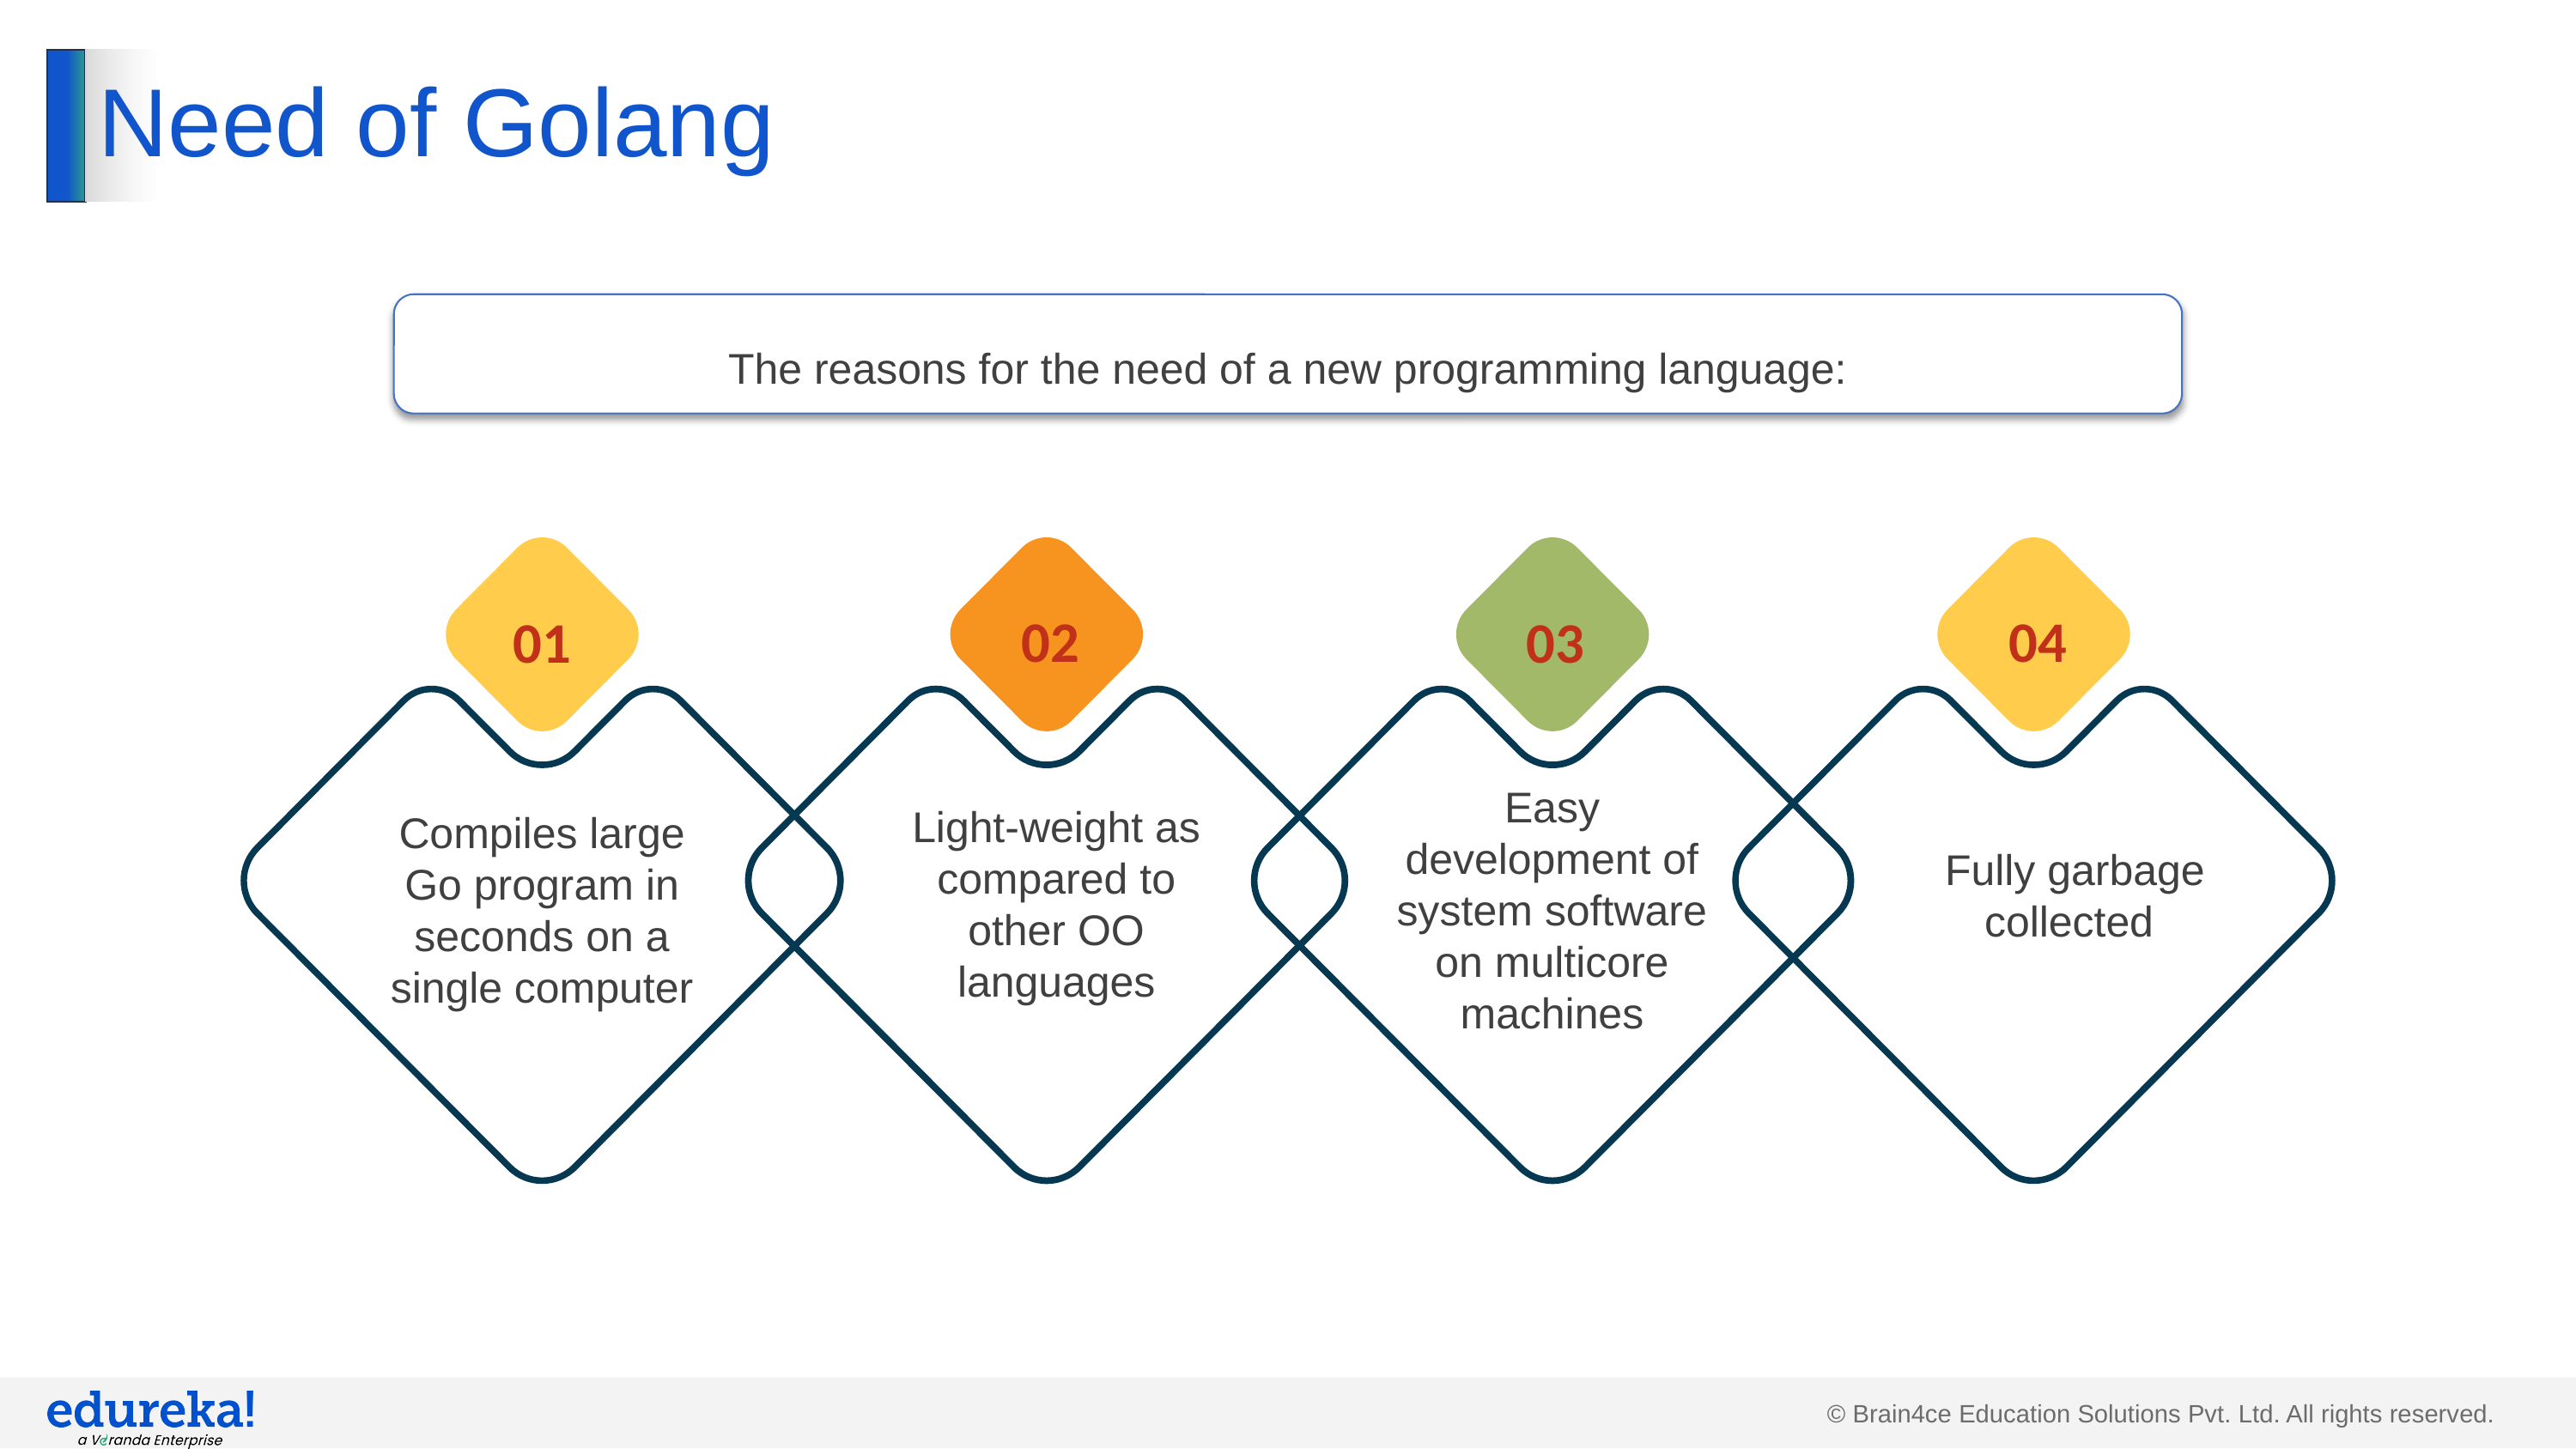

# Need of Golang
The reasons for the need of a new programming language:

02
04
01
03

Easy development of system software on multicore machines
Light-weight as compared to other OO languages
Compiles large Go program in seconds on a single computer
Fully garbage collected